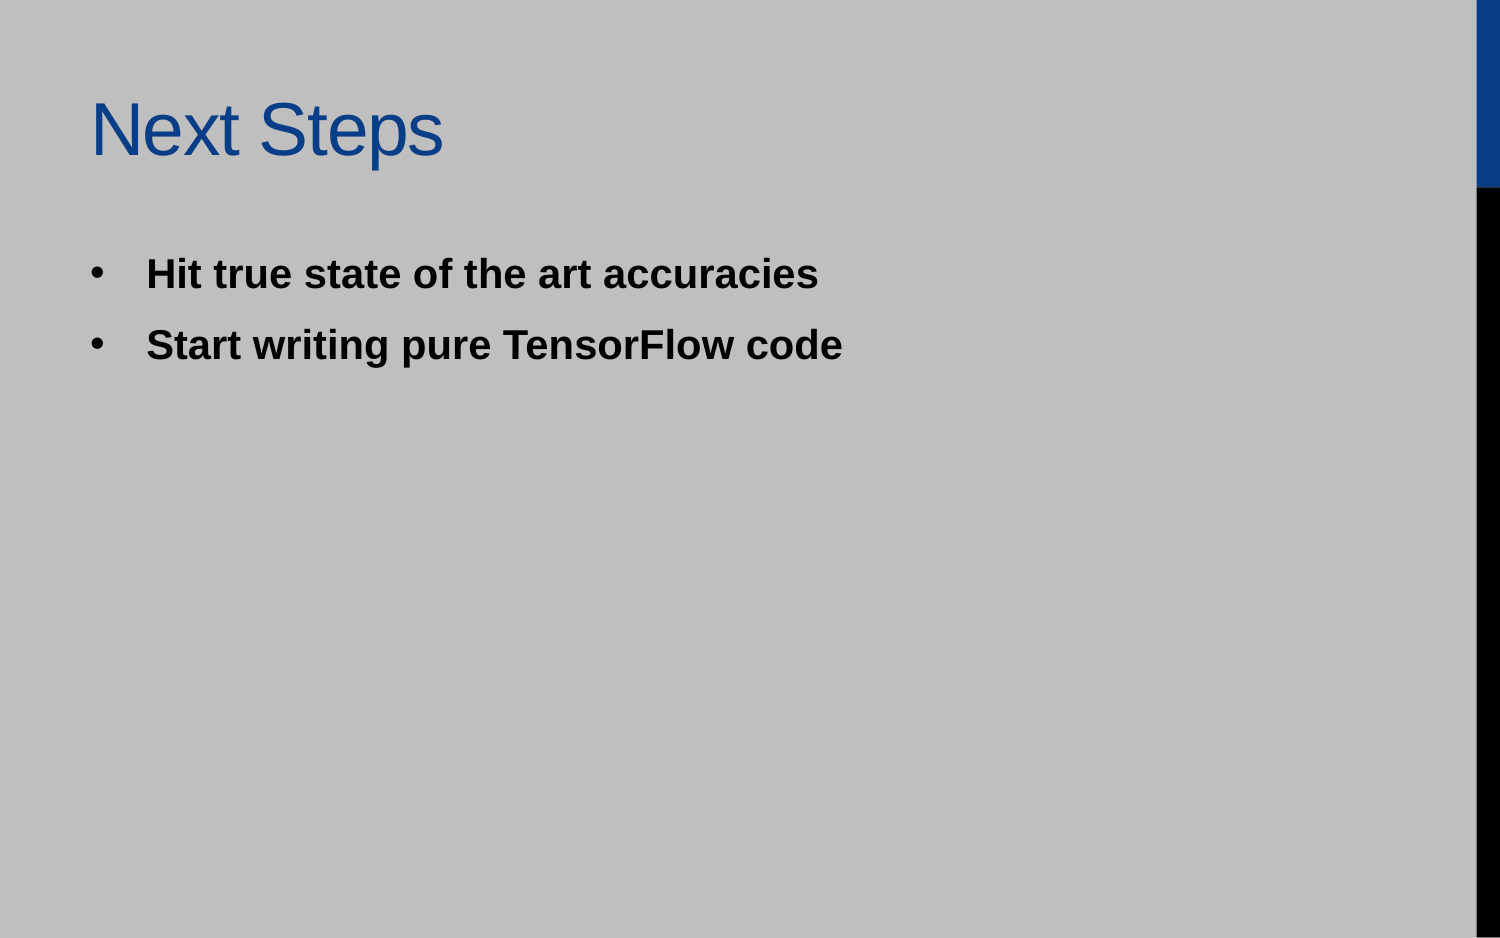

# Next Steps
Hit true state of the art accuracies
Start writing pure TensorFlow code